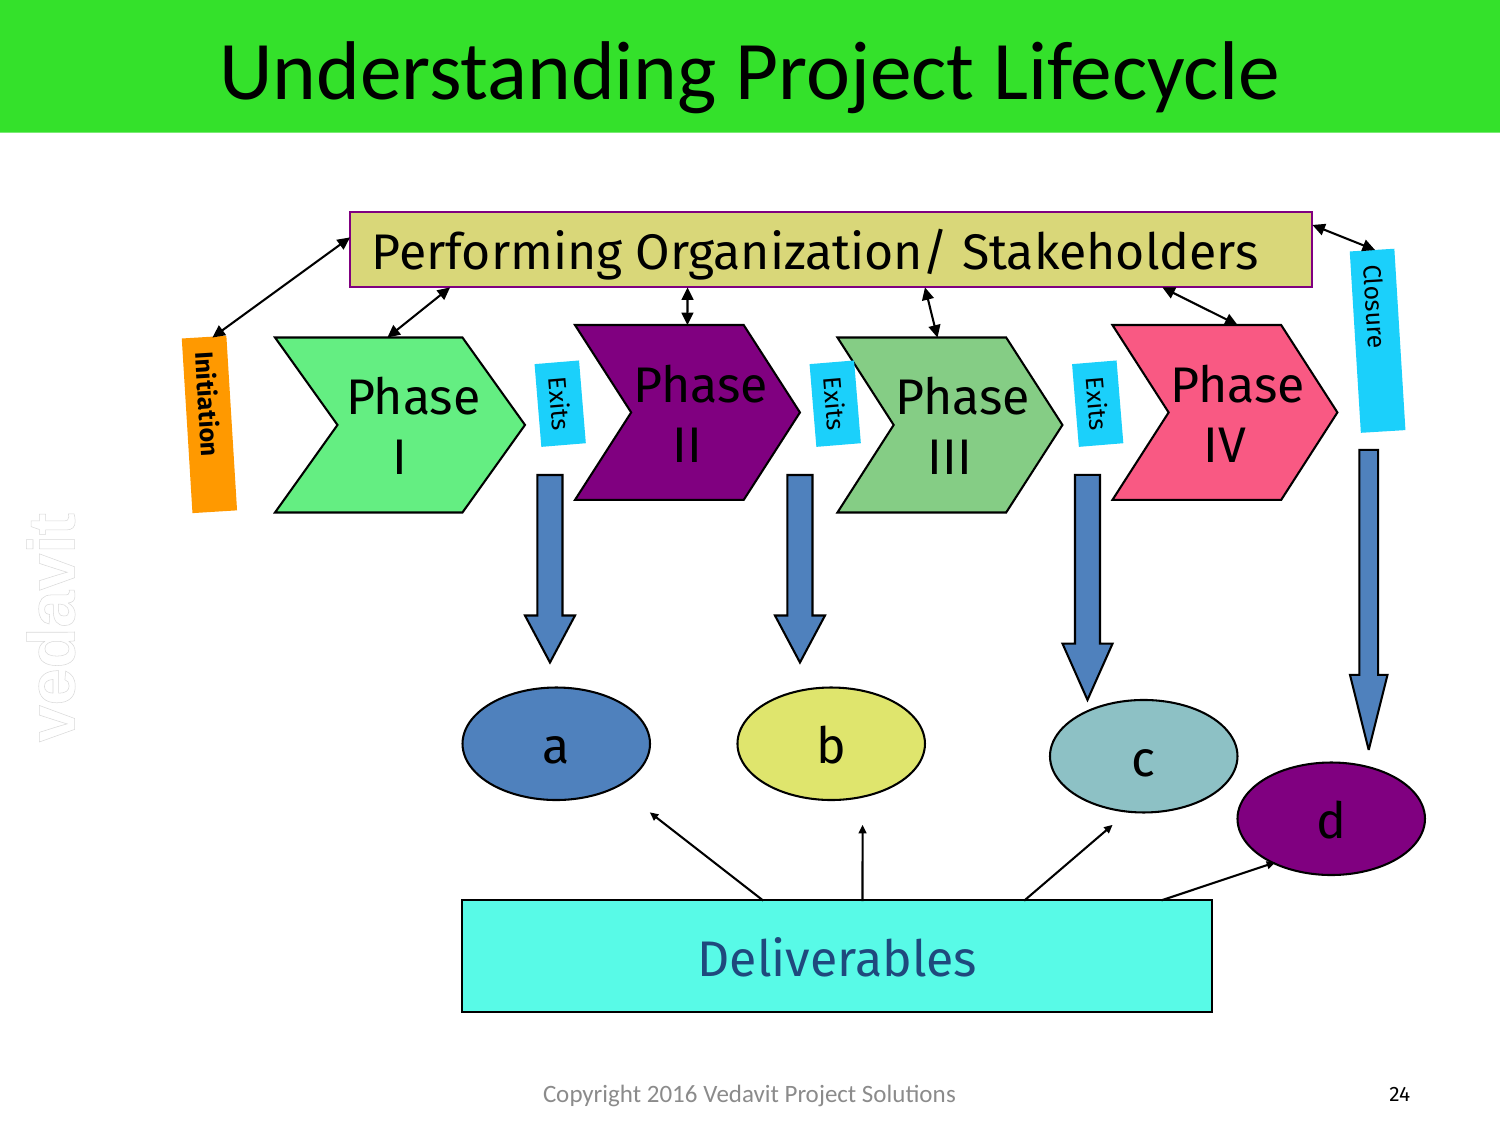

# Understanding Project Lifecycle

Performing Organization/ Stakeholders

Closure
   Phase
II
   Phase
IV
  Phase
I
   Phase
III
Exits
Exits
Exits
Initiation

a
b
c
d

Deliverables
Copyright 2016 Vedavit Project Solutions
24